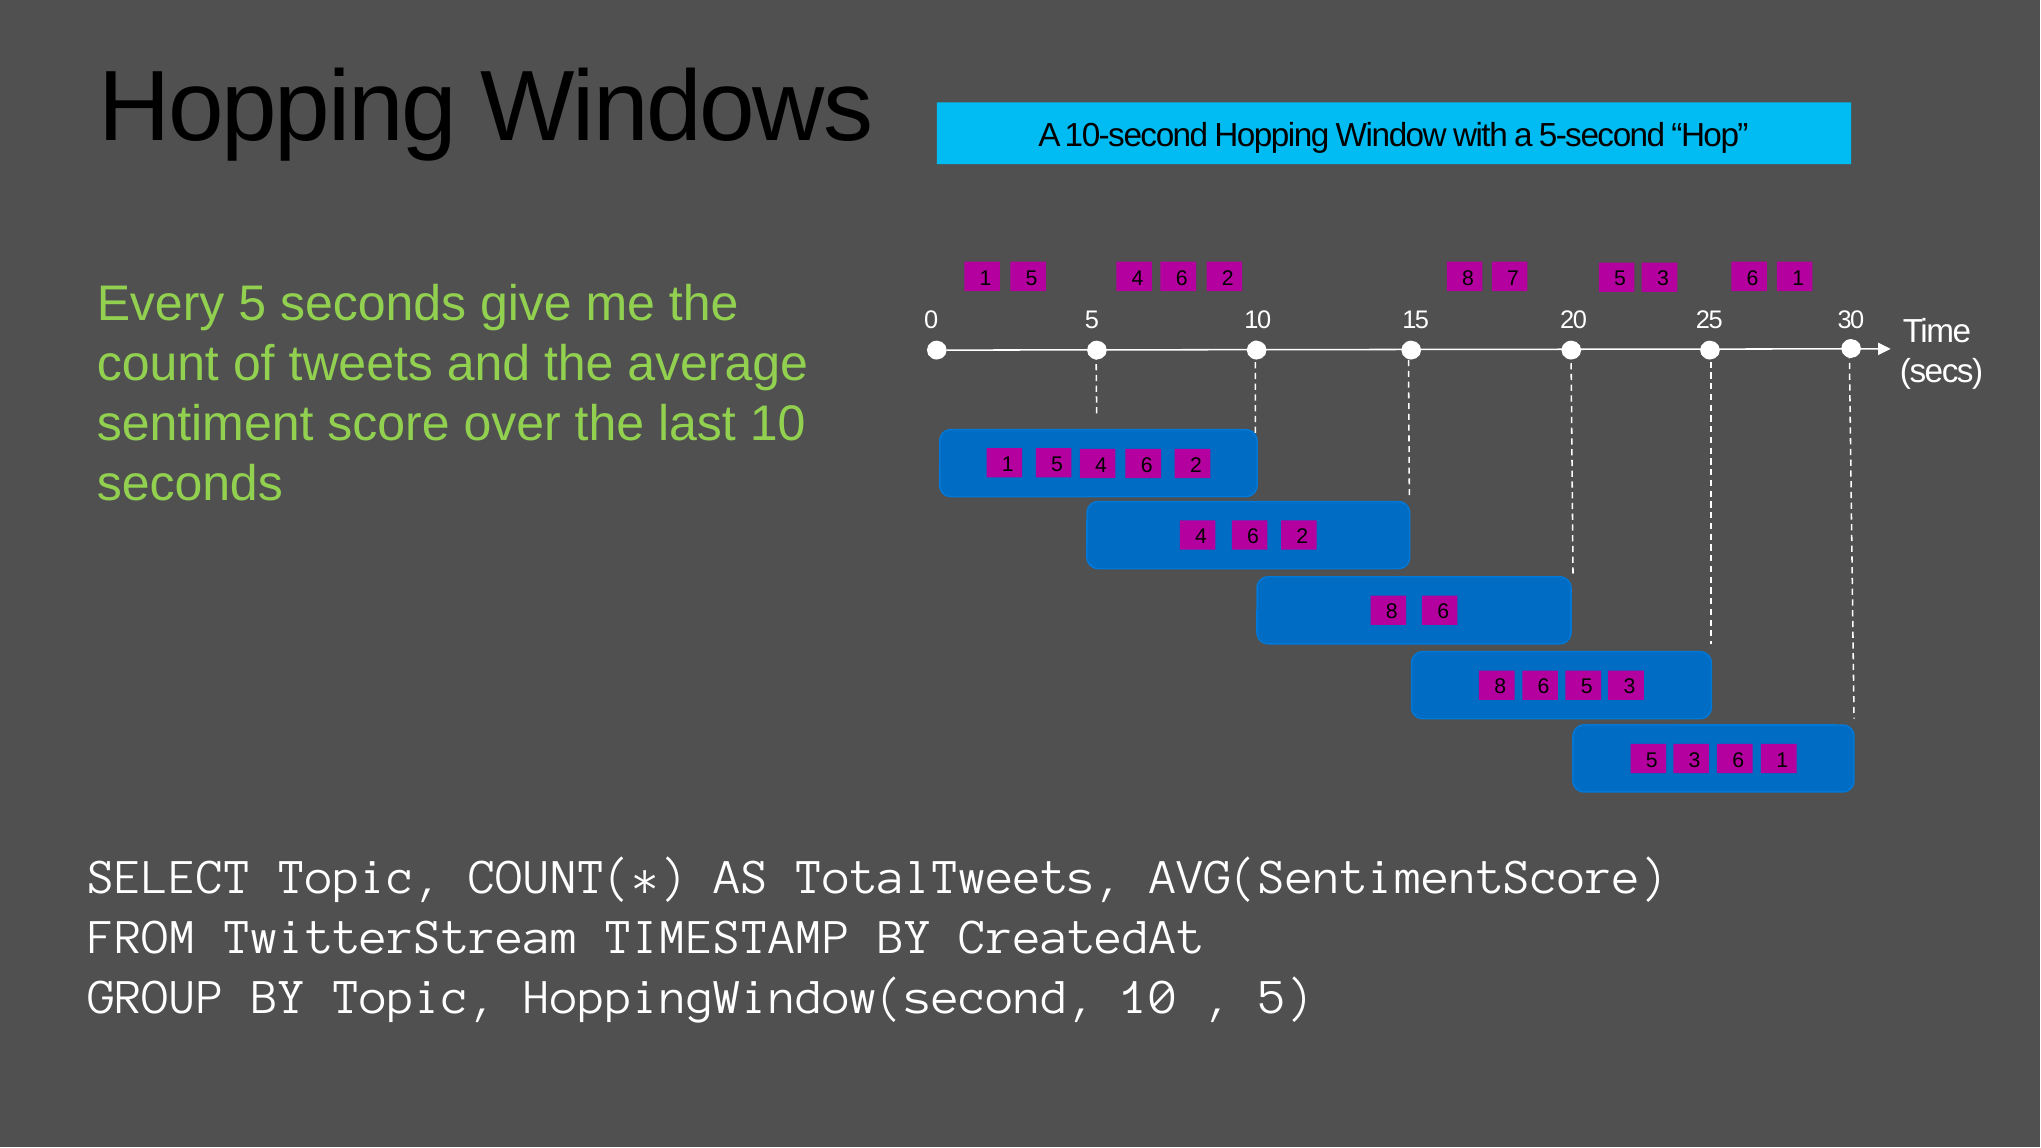

Hopping Windows
A 10-second Hopping Window with a 5-second “Hop”
1
5
4
6
2
8
7
6
1
5
3
Every 5 seconds give me the count of tweets and the average sentiment score over the last 10 seconds
0
5
10
15
20
25
30
Time
 (secs)

1
5
4
6
2

4
6
2

8
6

8
6
5
3

5
3
6
1
SELECT Topic, COUNT(*) AS TotalTweets, AVG(SentimentScore)
FROM TwitterStream TIMESTAMP BY CreatedAt
GROUP BY Topic, HoppingWindow(second, 10 , 5)